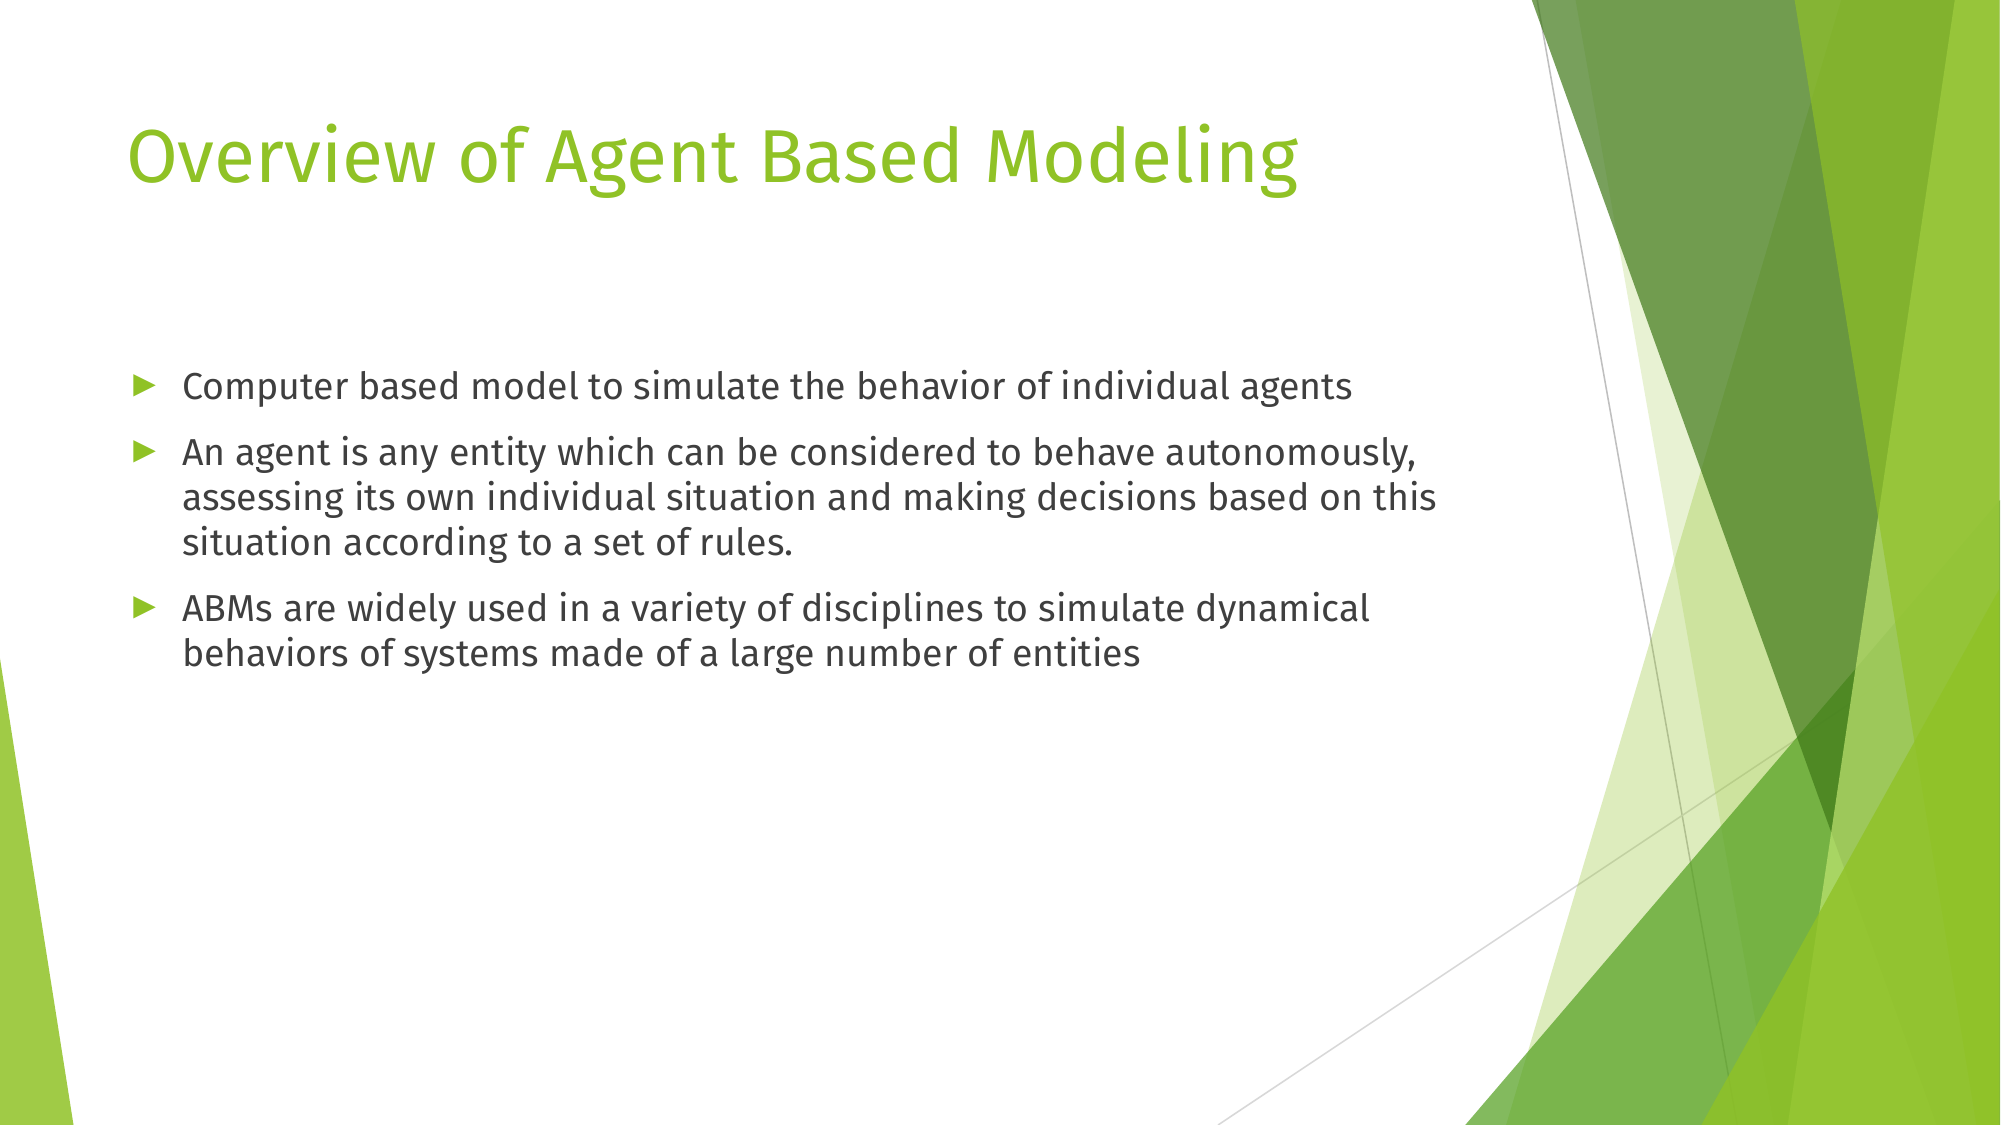

# Overview of Agent Based Modeling
Computer based model to simulate the behavior of individual agents
An agent is any entity which can be considered to behave autonomously, assessing its own individual situation and making decisions based on this situation according to a set of rules.
ABMs are widely used in a variety of disciplines to simulate dynamical behaviors of systems made of a large number of entities